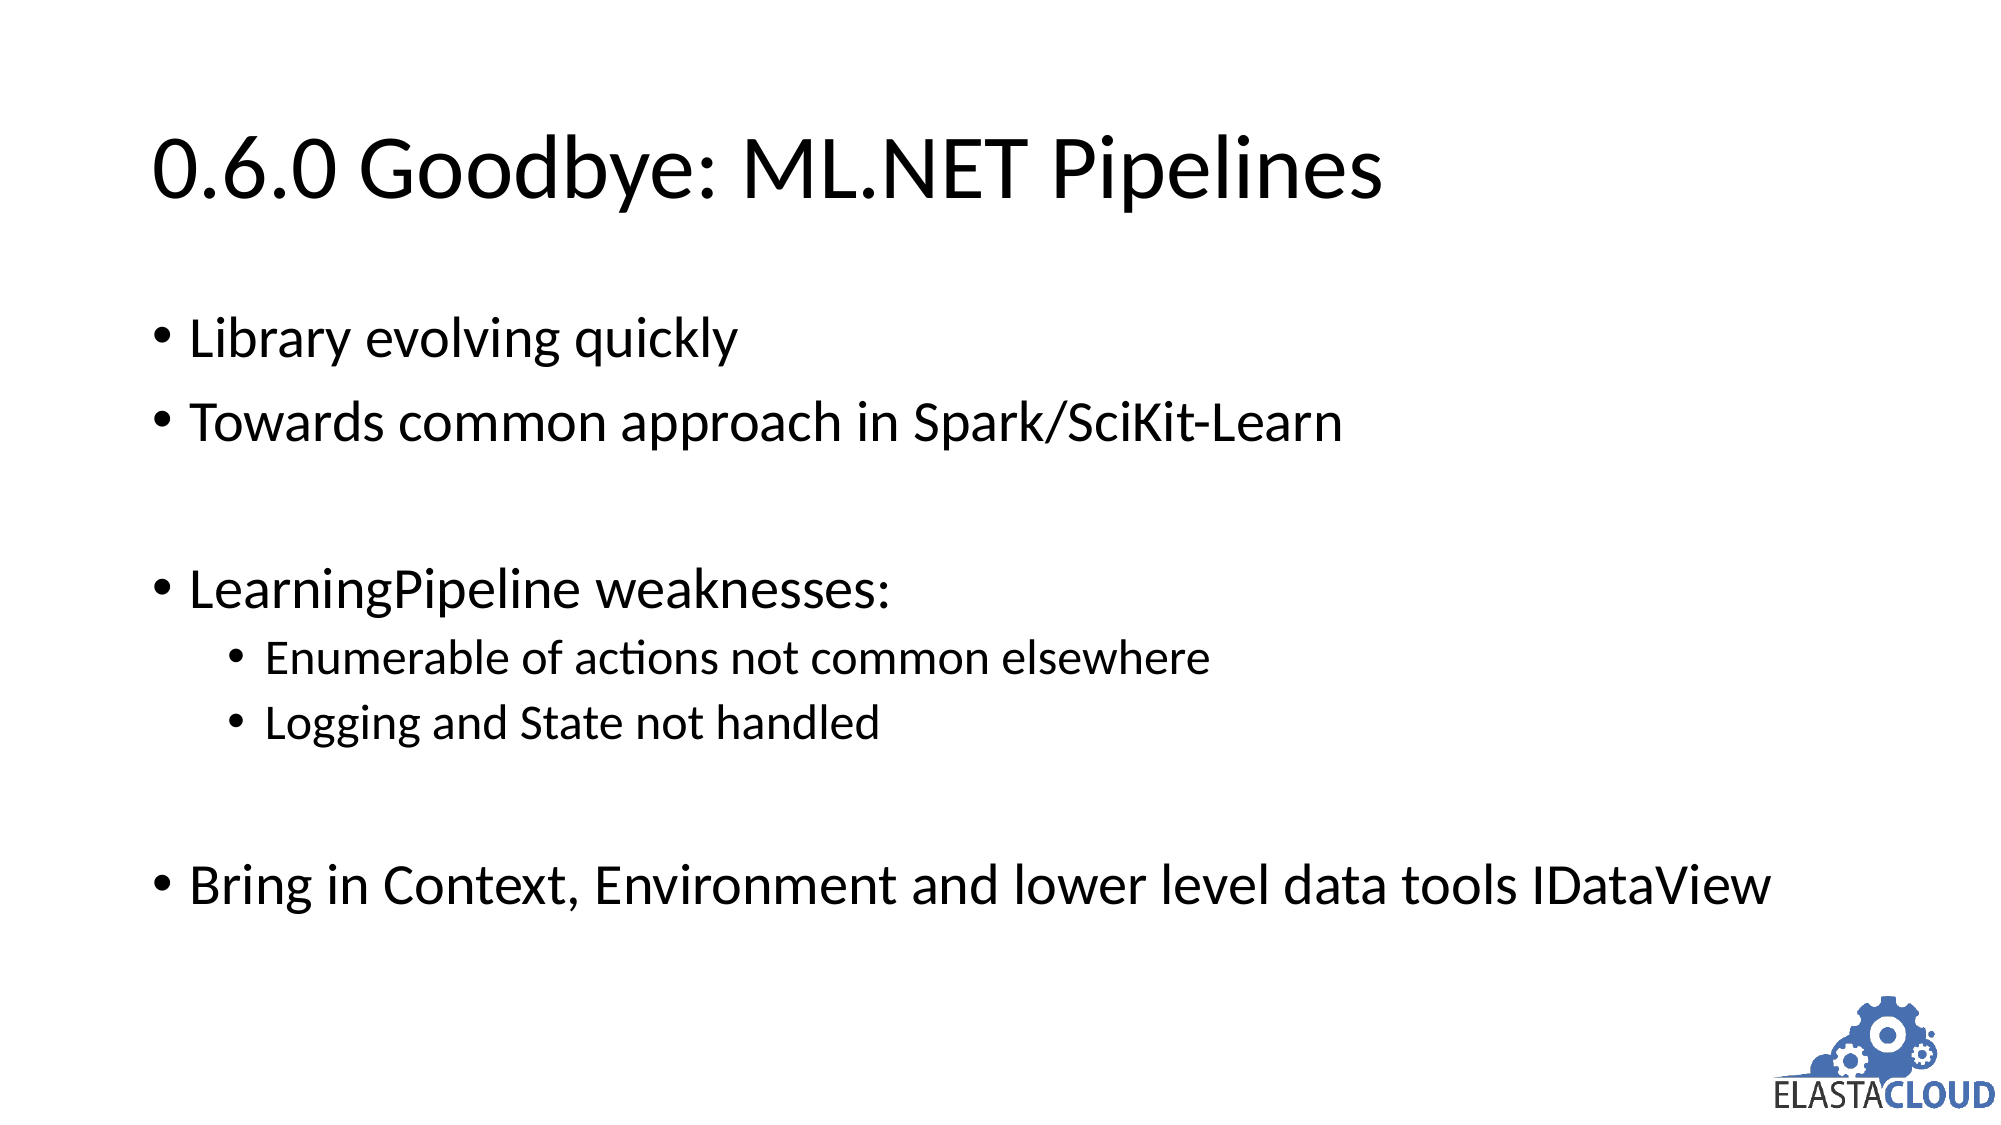

# 0.6.0 Goodbye: ML.NET Pipelines
Library evolving quickly
Towards common approach in Spark/SciKit-Learn

LearningPipeline weaknesses:
Enumerable of actions not common elsewhere
Logging and State not handled

Bring in Context, Environment and lower level data tools IDataView